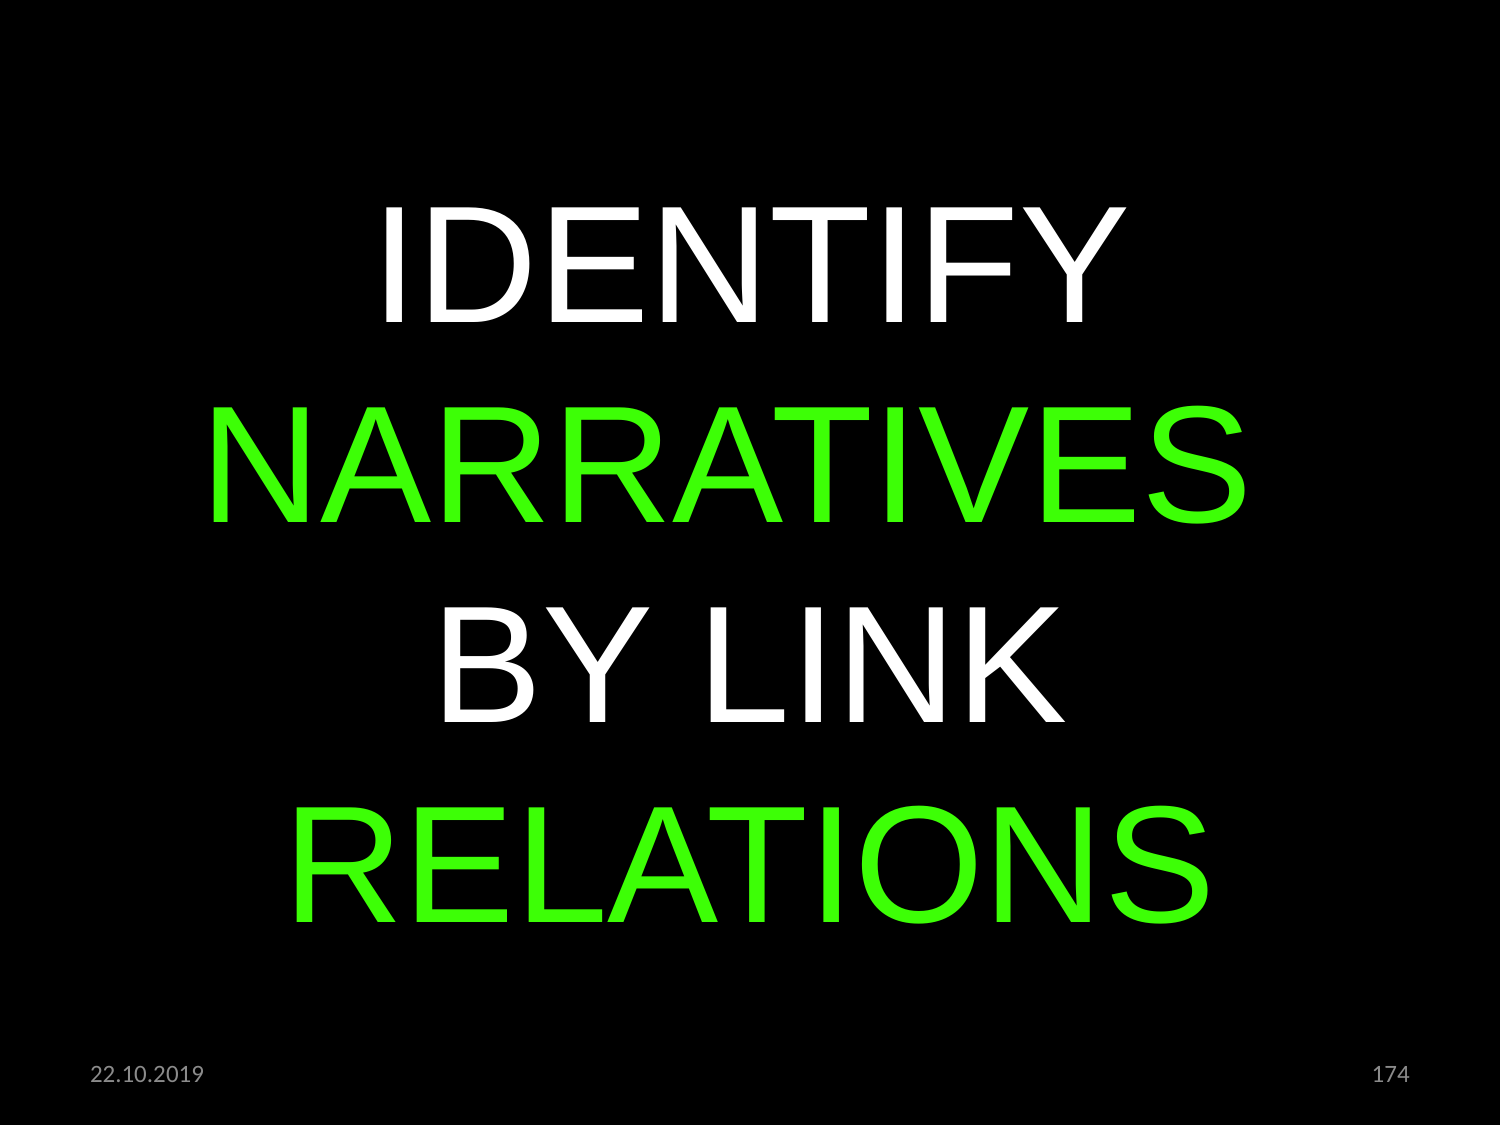

IDENTIFY NARRATIVES
BY LINK RELATIONS
22.10.2019
174